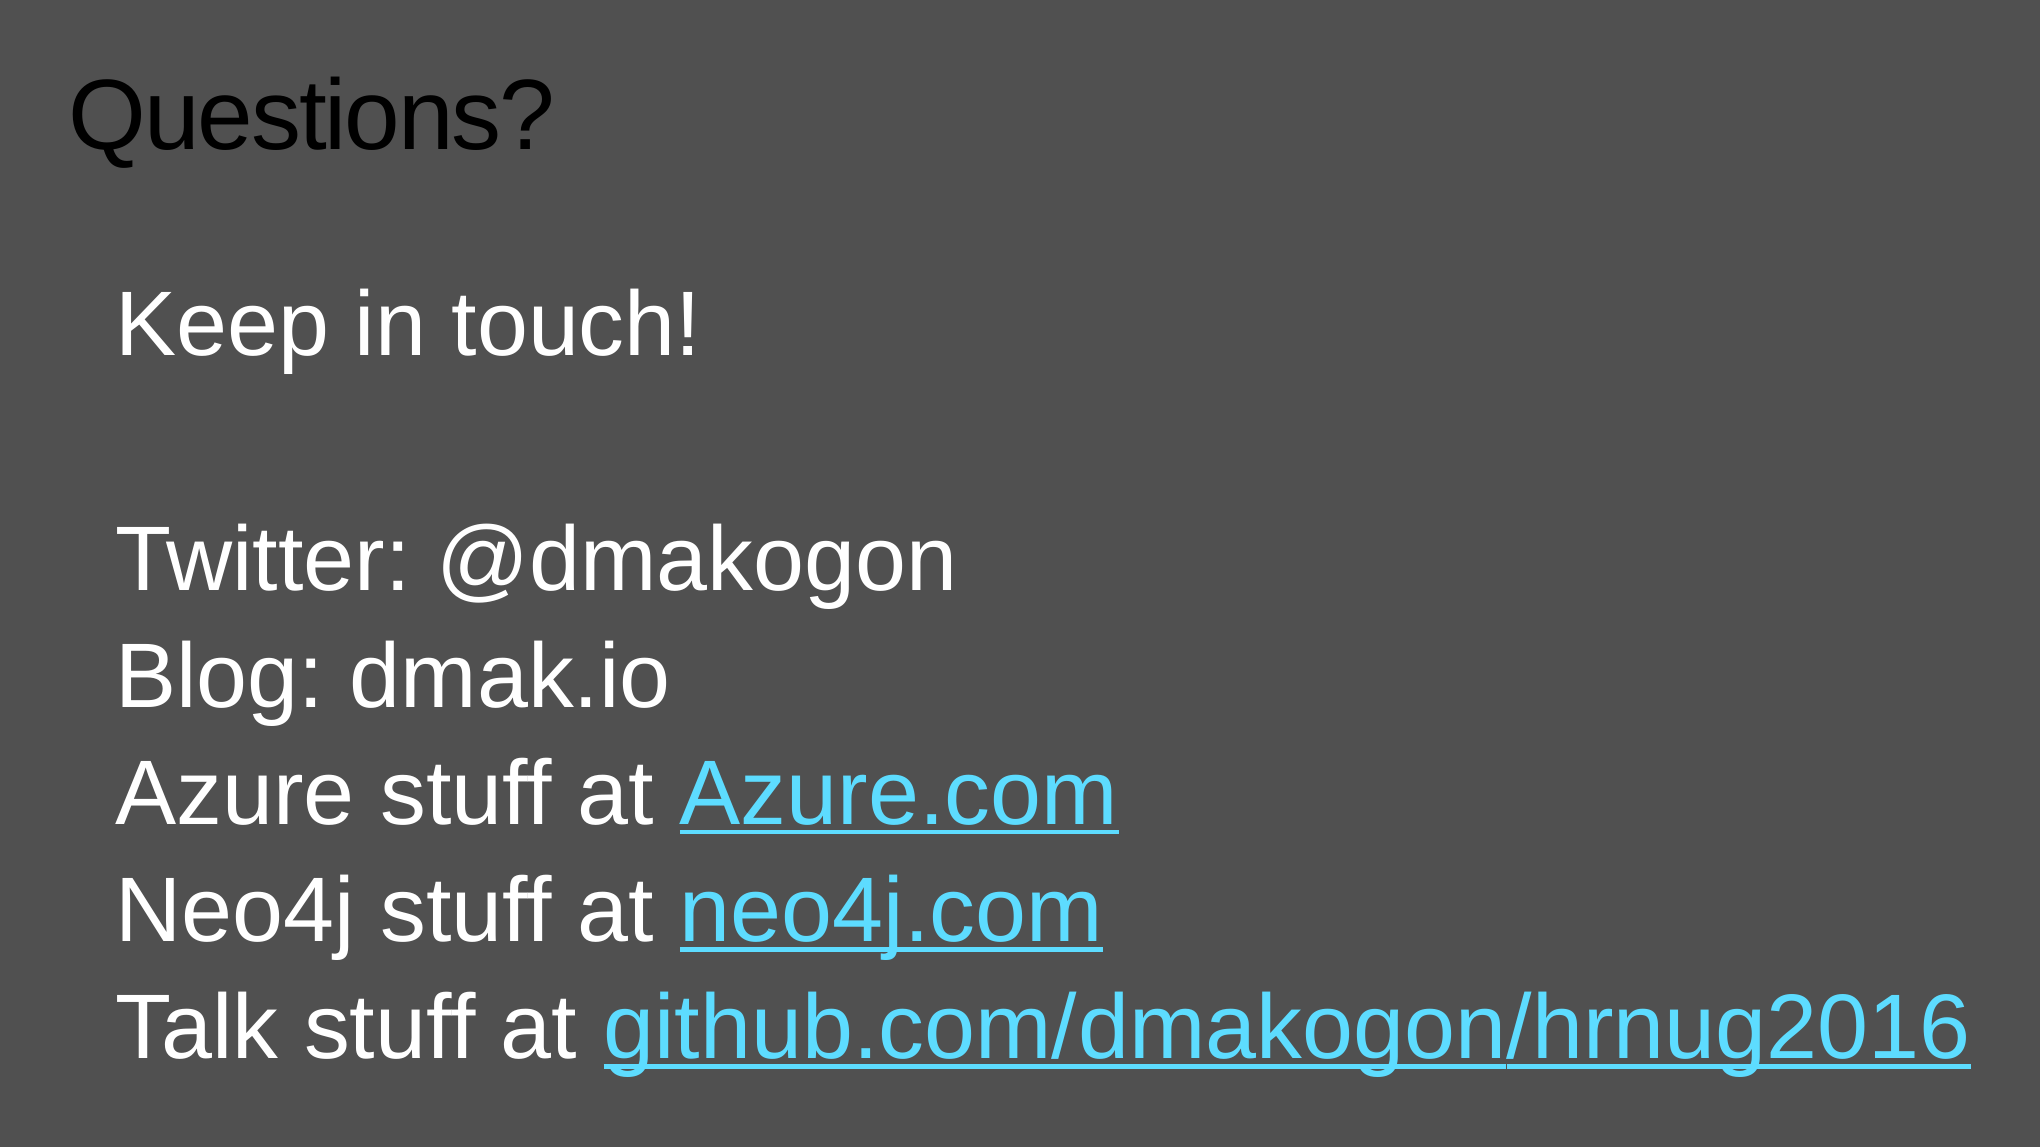

# Questions?
Keep in touch!

Twitter: @dmakogon
Blog: dmak.io
Azure stuff at Azure.com
Neo4j stuff at neo4j.com
Talk stuff at github.com/dmakogon/hrnug2016